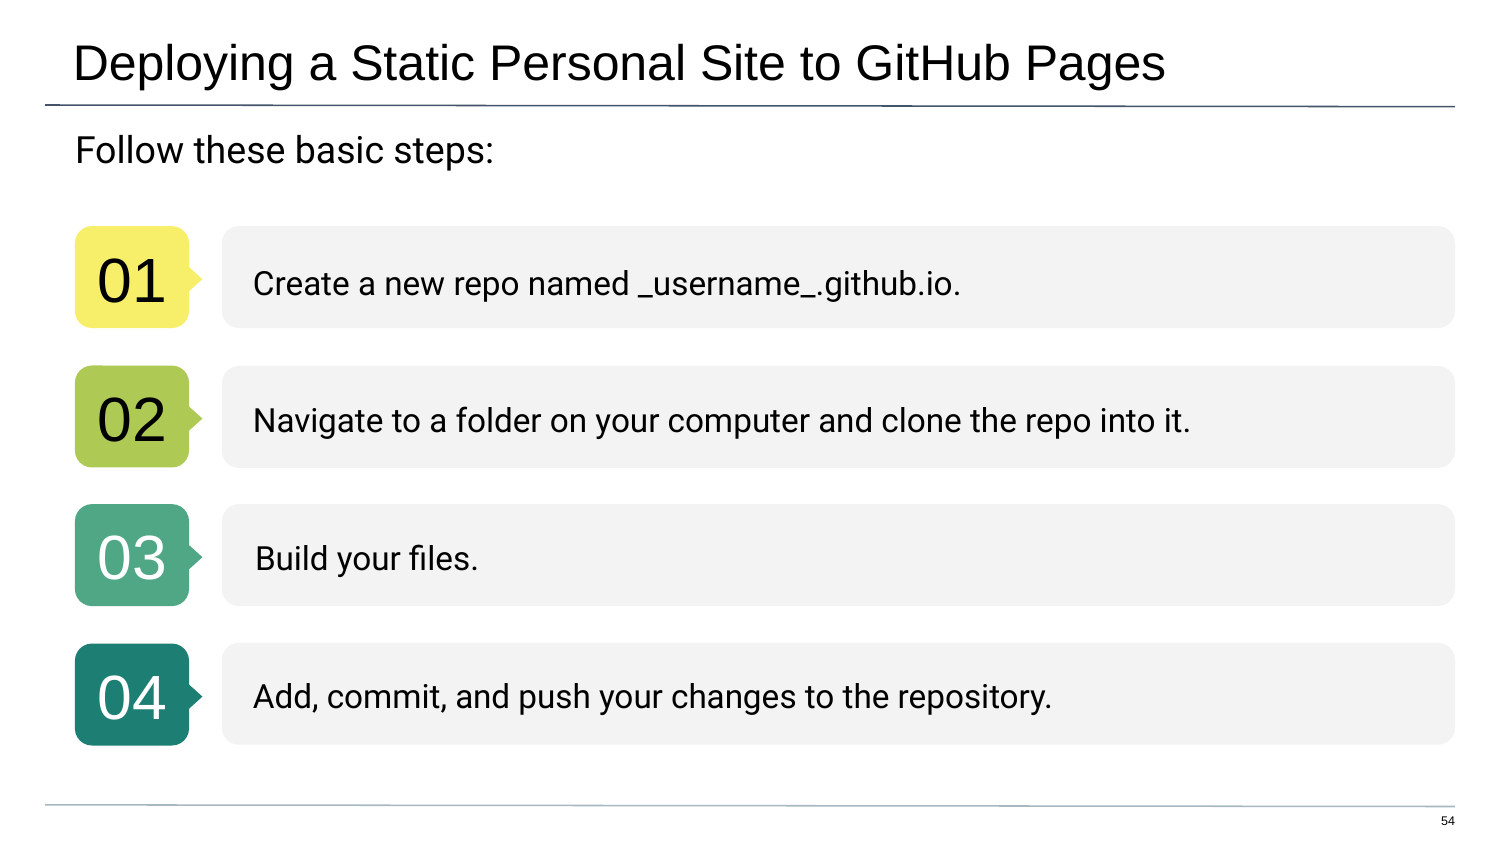

# Deploying a Static Personal Site to GitHub Pages
Follow these basic steps:
Create a new repo named _username_.github.io.
Navigate to a folder on your computer and clone the repo into it.
Build your files.
Add, commit, and push your changes to the repository.